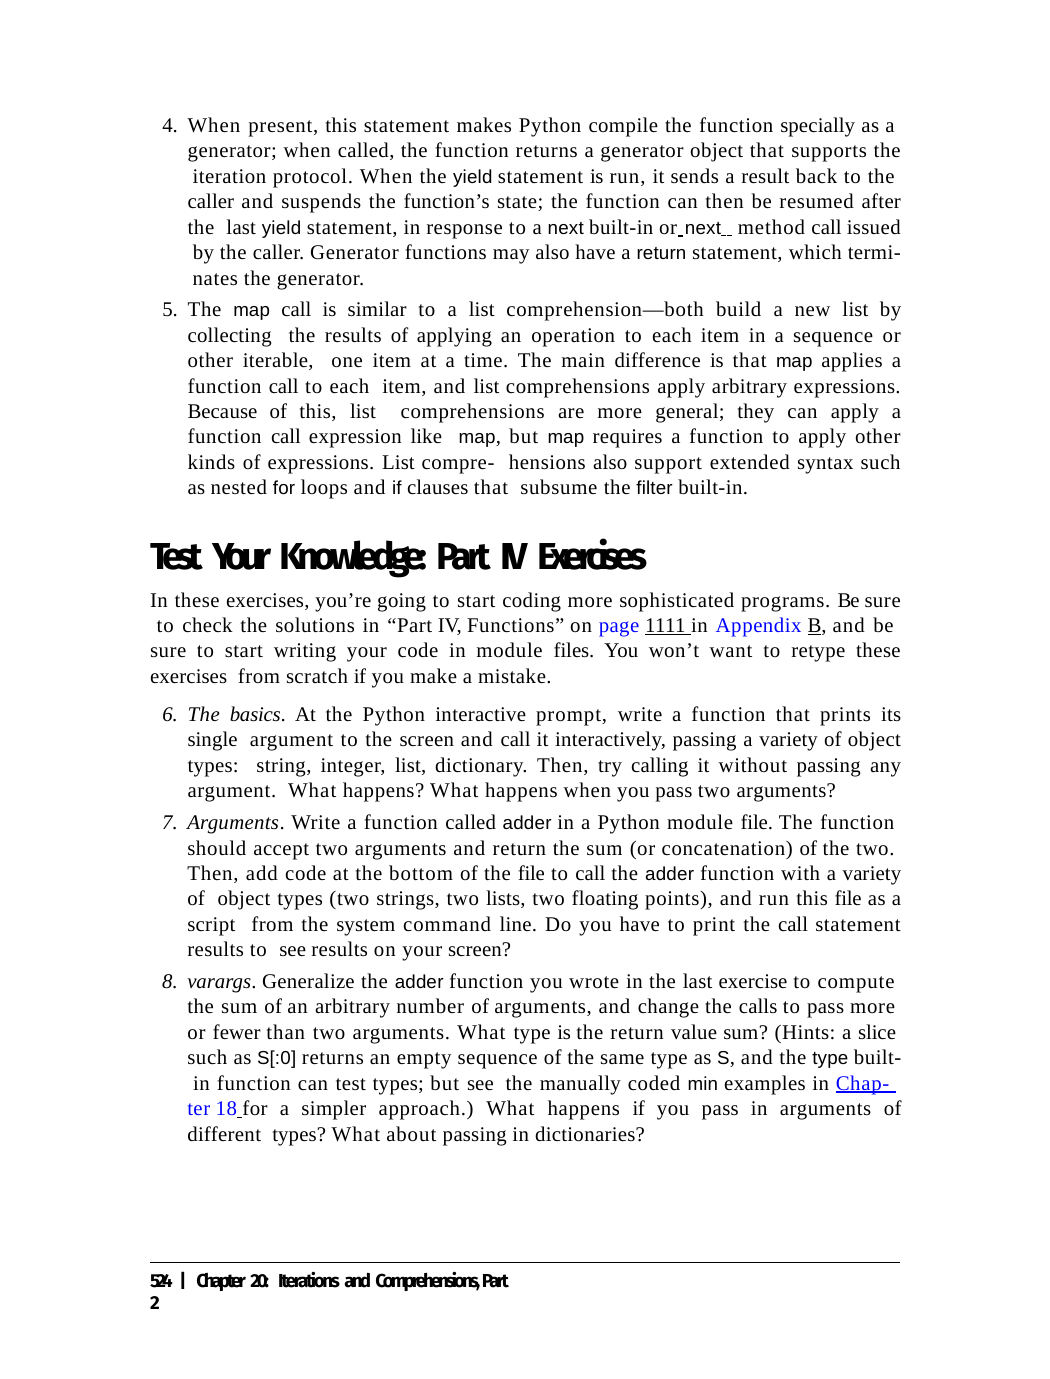

When present, this statement makes Python compile the function specially as a  generator; when called, the function returns a generator object that supports the  iteration protocol. When the yield statement is run, it sends a result back to the  caller and suspends the function’s state; the function can then be resumed after the  last yield statement, in response to a next built-in or next  method call issued  by the caller. Generator functions may also have a return statement, which termi-  nates the generator.
The map call is similar to a list comprehension—both build a new list by collecting  the results of applying an operation to each item in a sequence or other iterable,  one item at a time. The main difference is that map applies a function call to each  item, and list comprehensions apply arbitrary expressions. Because of this, list  comprehensions are more general; they can apply a function call expression like  map, but map requires a function to apply other kinds of expressions. List compre-  hensions also support extended syntax such as nested for loops and if clauses that  subsume the filter built-in.

Test Your Knowledge: Part IV Exercises
In these exercises, you’re going to start coding more sophisticated programs. Be sure  to check the solutions in “Part IV, Functions” on page 1111 in Appendix B, and be  sure to start writing your code in module files. You won’t want to retype these exercises  from scratch if you make a mistake.
The basics. At the Python interactive prompt, write a function that prints its single  argument to the screen and call it interactively, passing a variety of object types:  string, integer, list, dictionary. Then, try calling it without passing any argument.  What happens? What happens when you pass two arguments?
Arguments. Write a function called adder in a Python module file. The function  should accept two arguments and return the sum (or concatenation) of the two.  Then, add code at the bottom of the file to call the adder function with a variety of  object types (two strings, two lists, two floating points), and run this file as a script  from the system command line. Do you have to print the call statement results to  see results on your screen?
varargs. Generalize the adder function you wrote in the last exercise to compute  the sum of an arbitrary number of arguments, and change the calls to pass more  or fewer than two arguments. What type is the return value sum? (Hints: a slice  such as S[:0] returns an empty sequence of the same type as S, and the type built-  in function can test types; but see  the manually coded min examples in Chap-  ter 18 for a simpler approach.) What happens if you pass in arguments of different  types? What about passing in dictionaries?

524  |  Chapter 20:  Iterations and Comprehensions, Part 2